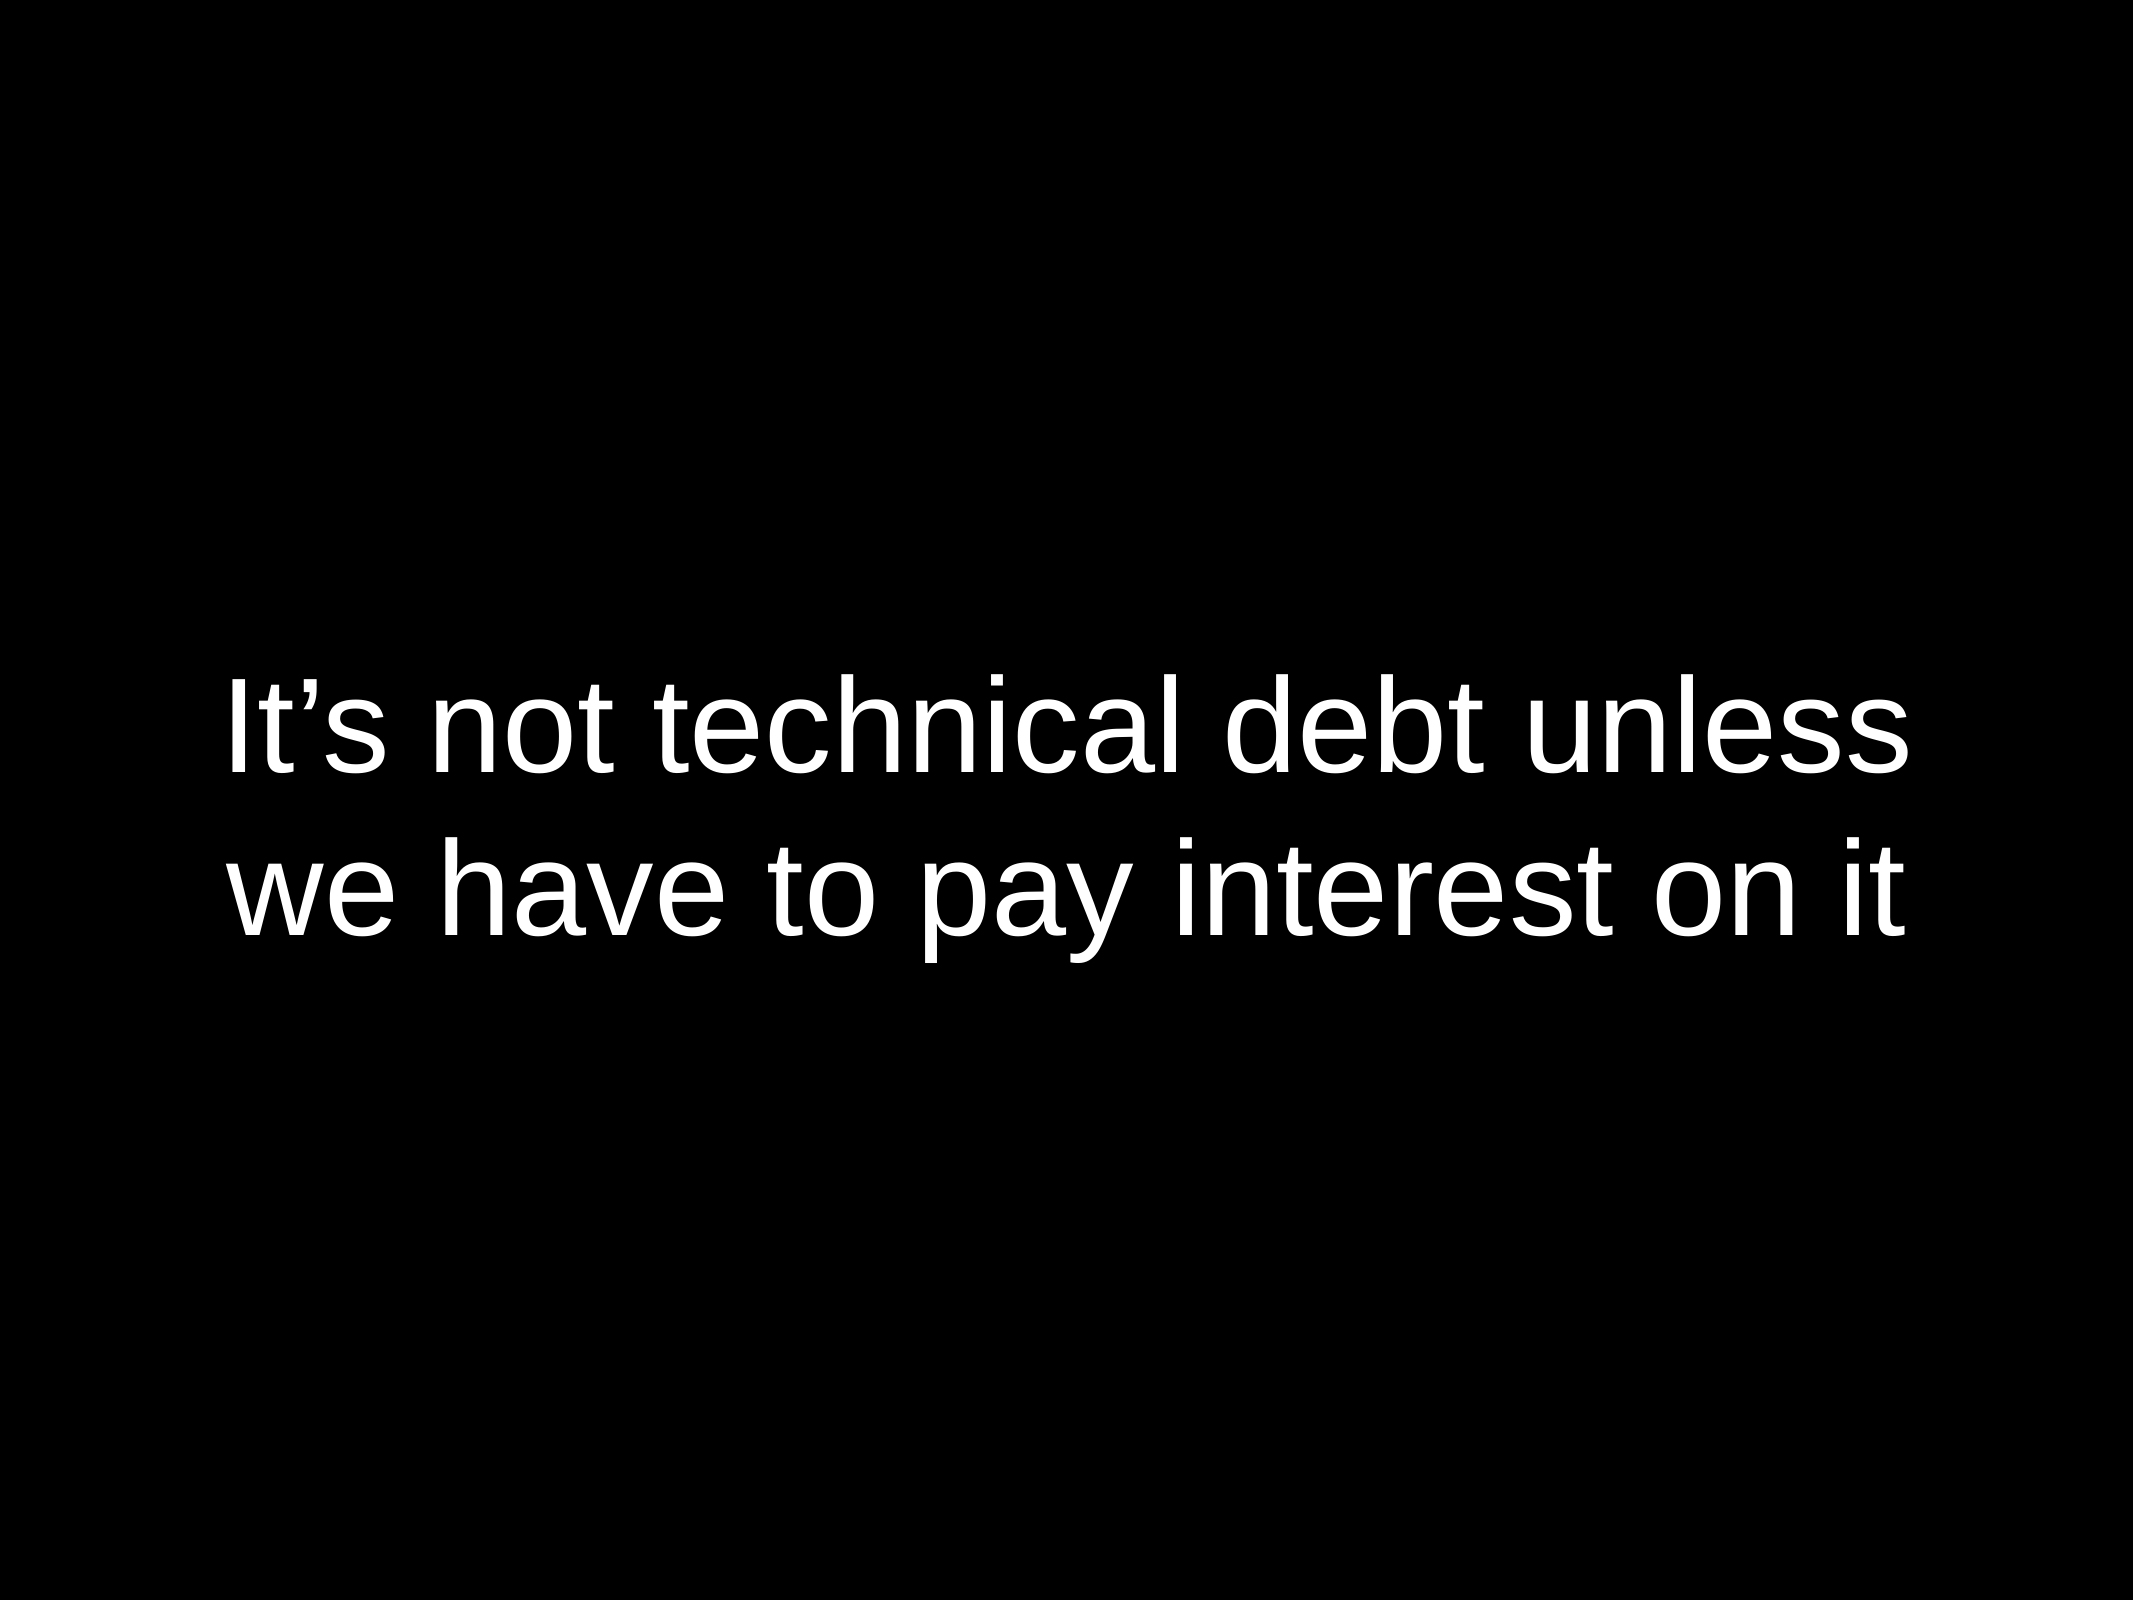

# It’s not technical debt unless we have to pay interest on it